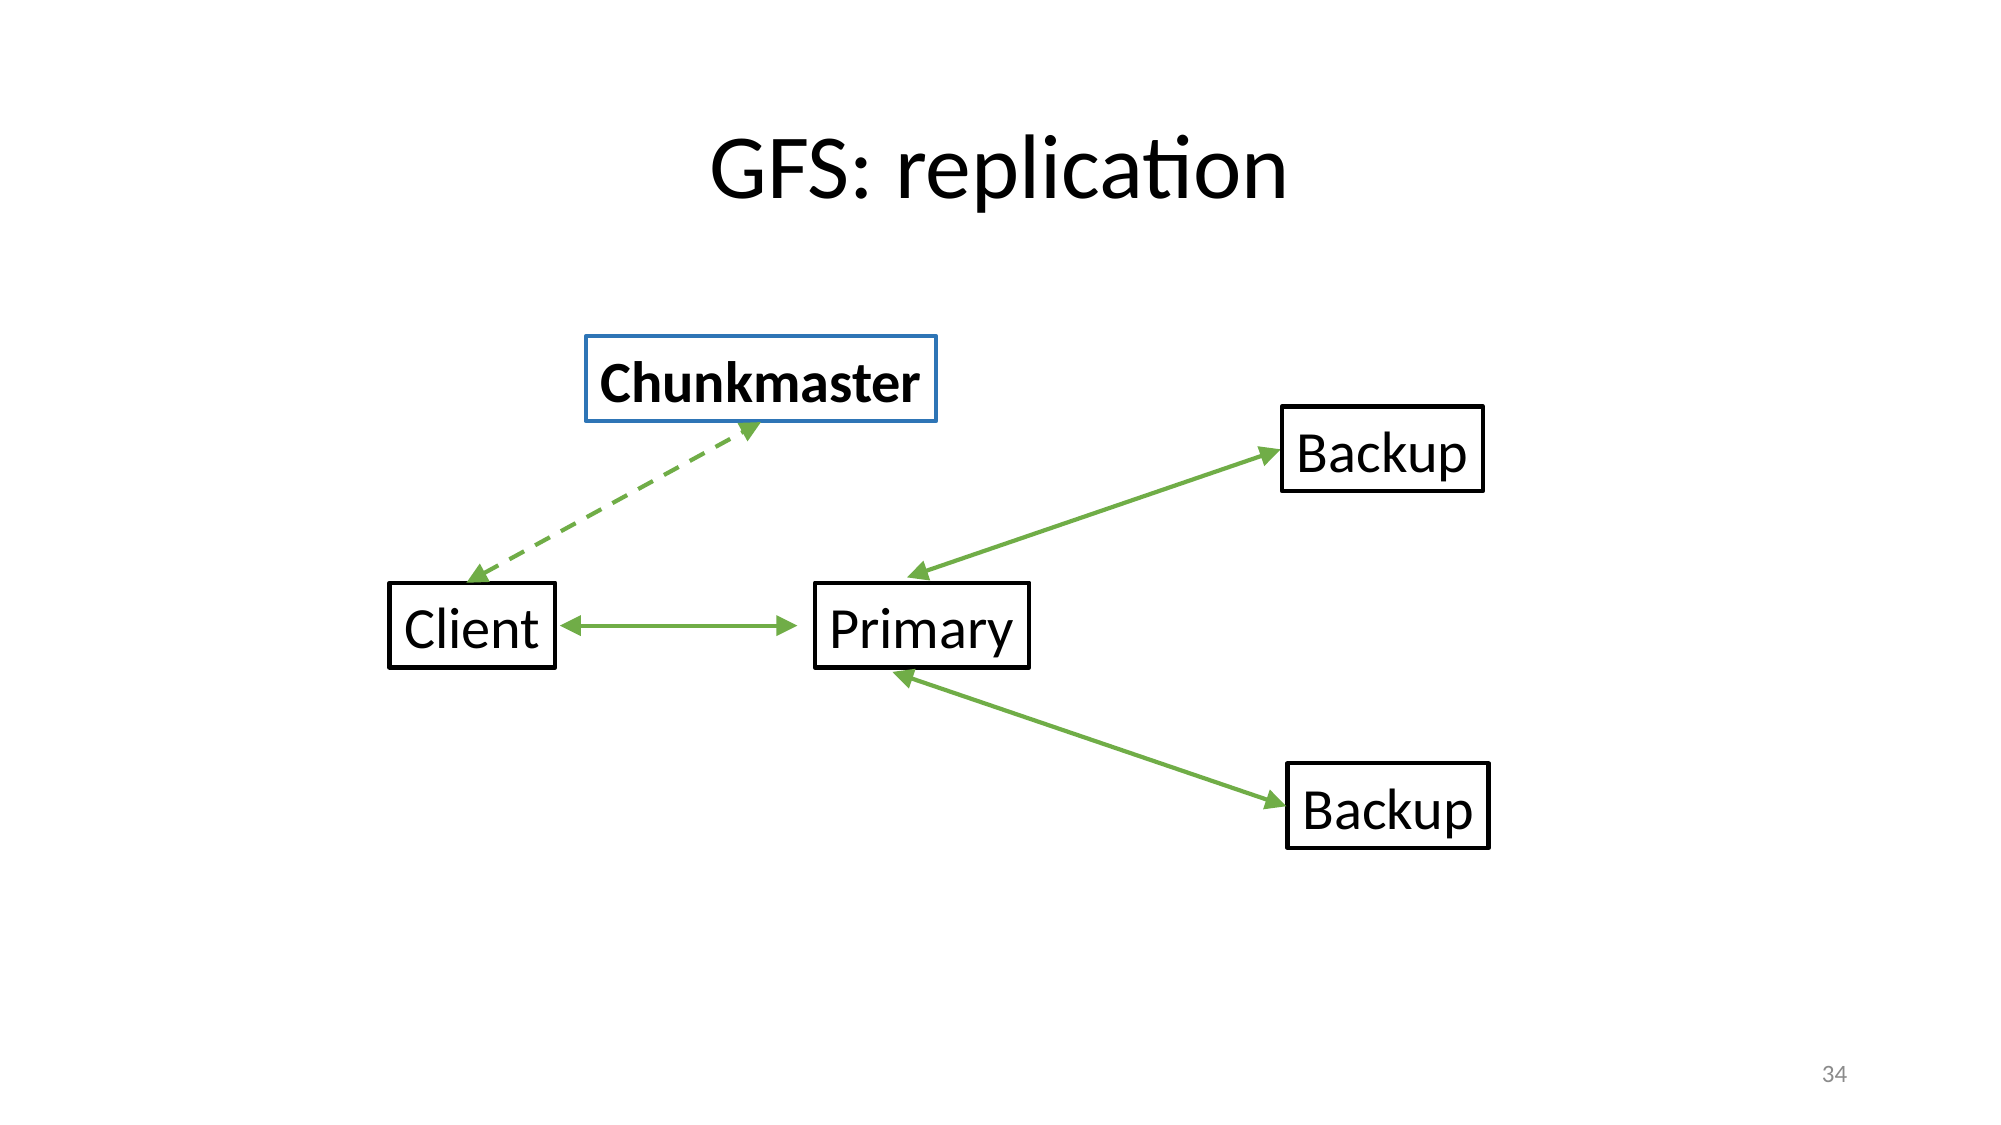

# GFS: replication
Chunkmaster
Backup
Client
Primary
Backup
34